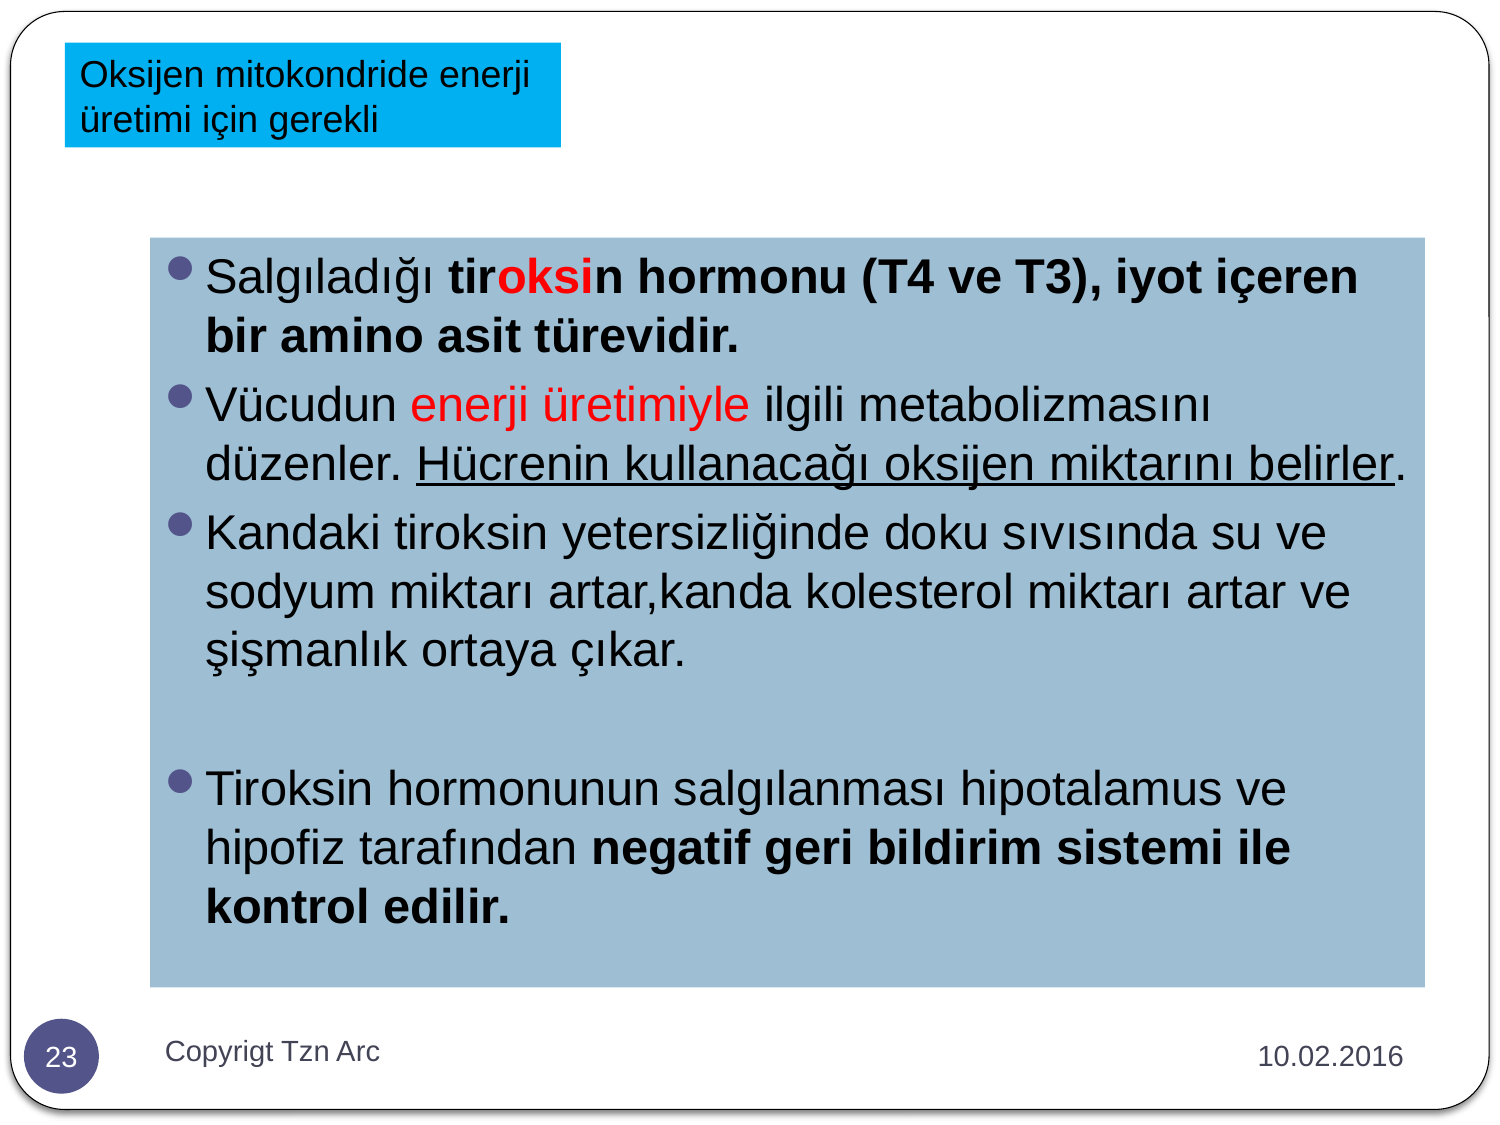

Oksijen mitokondride enerji üretimi için gerekli
#
Salgıladığı tiroksin hormonu (T4 ve T3), iyot içeren bir amino asit türevidir.
Vücudun enerji üretimiyle ilgili metabolizmasını düzenler. Hücrenin kullanacağı oksijen miktarını belirler.
Kandaki tiroksin yetersizliğinde doku sıvısında su ve sodyum miktarı artar,kanda kolesterol miktarı artar ve şişmanlık ortaya çıkar.

Tiroksin hormonunun salgılanması hipotalamus ve hipofiz tarafından negatif geri bildirim sistemi ile kontrol edilir.
Copyrigt Tzn Arc
10.02.2016
23